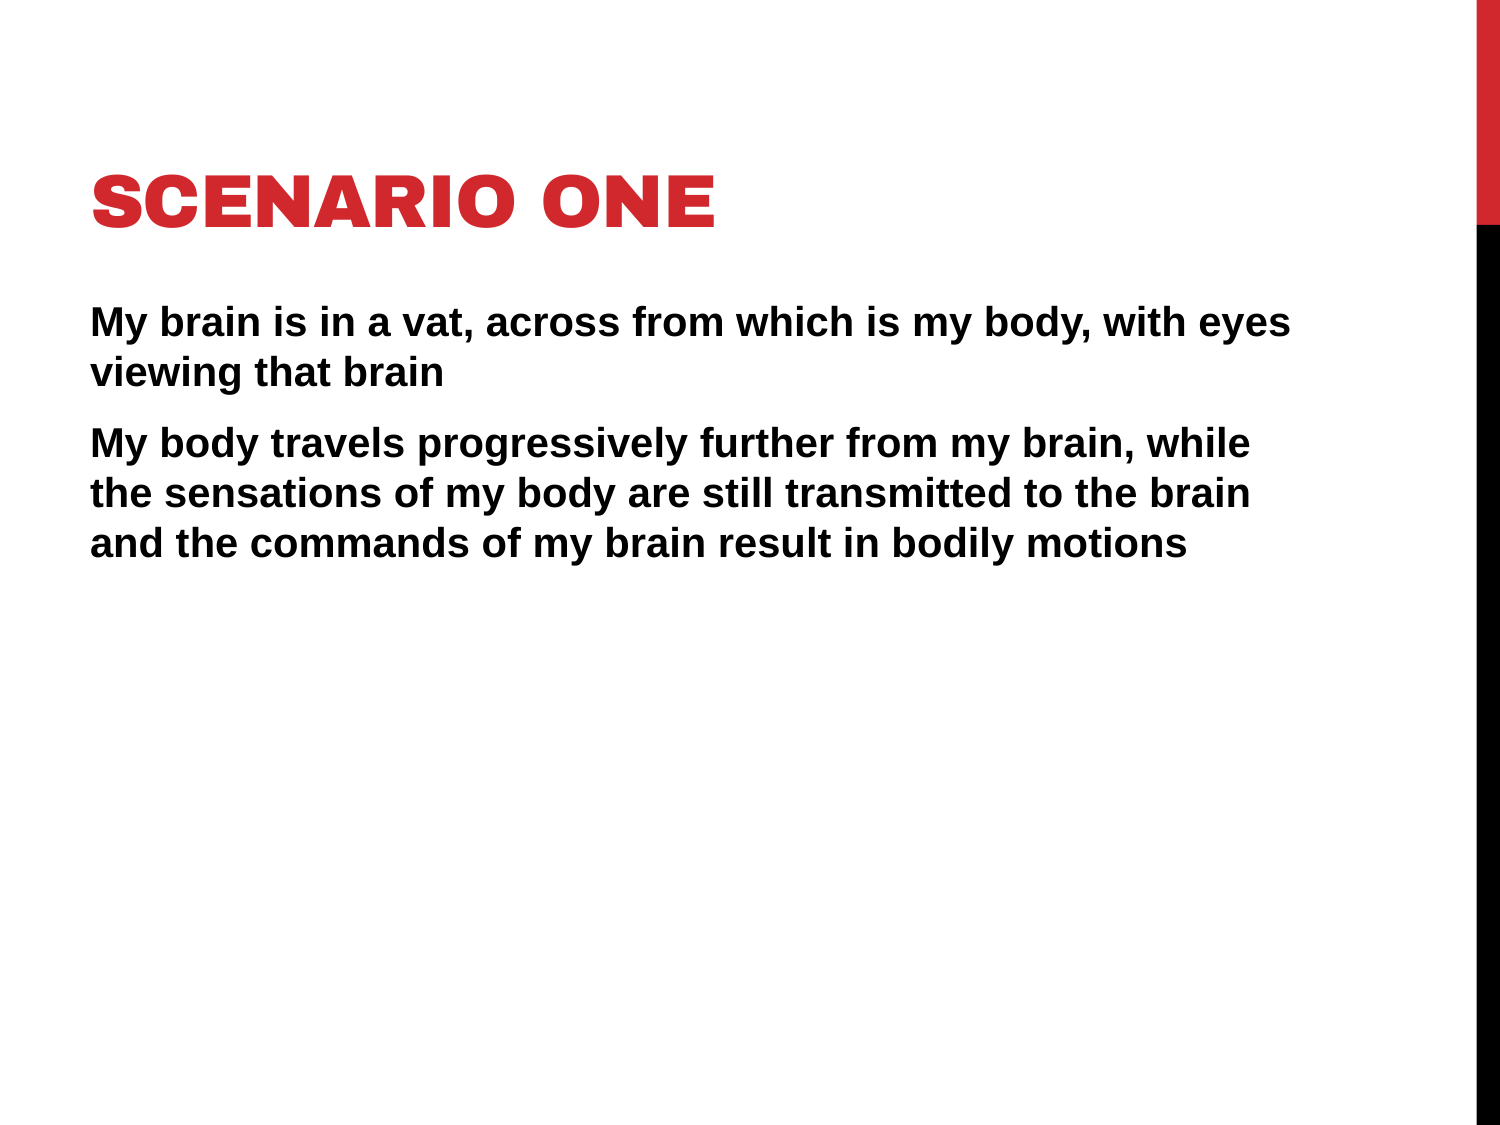

# Scenario One
My brain is in a vat, across from which is my body, with eyes viewing that brain
My body travels progressively further from my brain, while the sensations of my body are still transmitted to the brain and the commands of my brain result in bodily motions